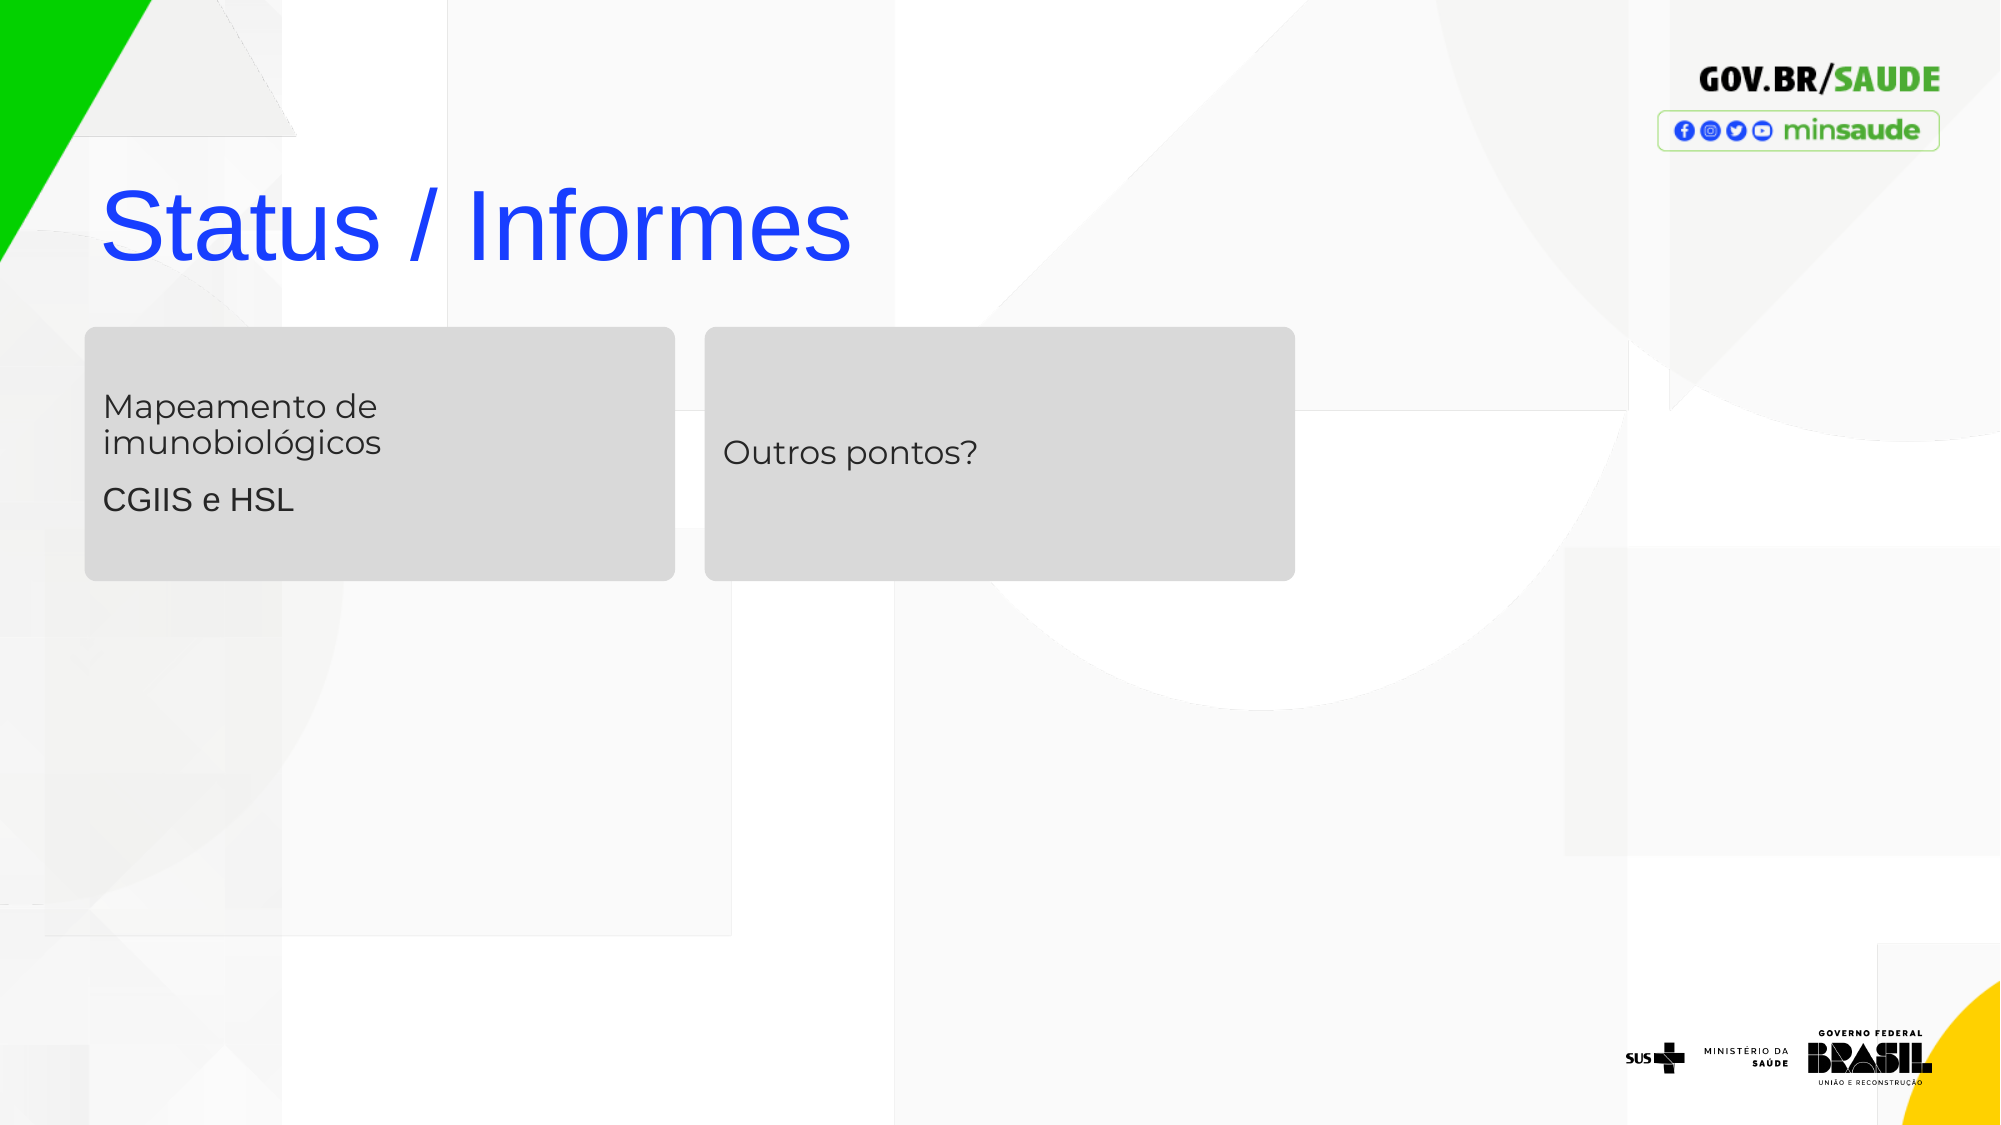

Status / Informes
Mapeamento de imunobiológicos
CGIIS e HSL
Outros pontos?